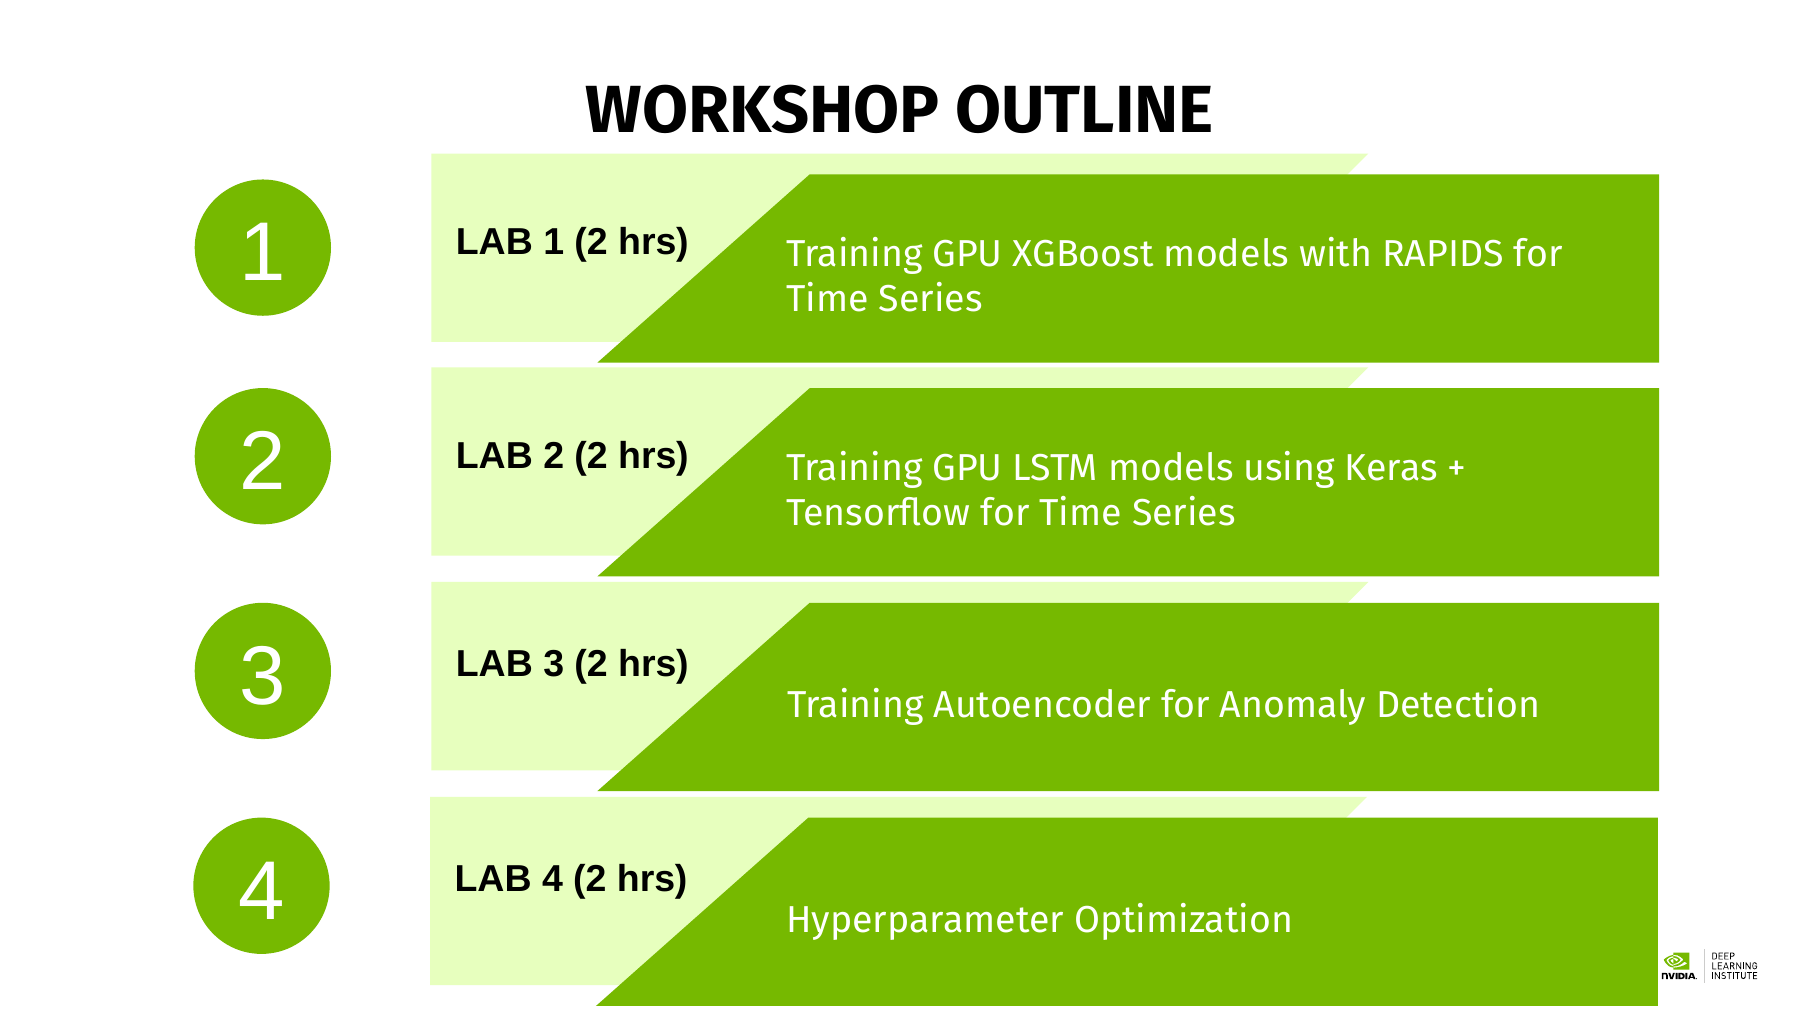

# WORKSHOP OUTLINE

1

LAB 1 (2 hrs)
Training GPU XGBoost models with RAPIDS for Time Series

2

LAB 2 (2 hrs)
Training GPU LSTM models using Keras + Tensorflow for Time Series
3
LAB 3 (2 hrs)
Training Autoencoder for Anomaly Detection
4
LAB 4 (2 hrs)
5
Hyperparameter Optimization